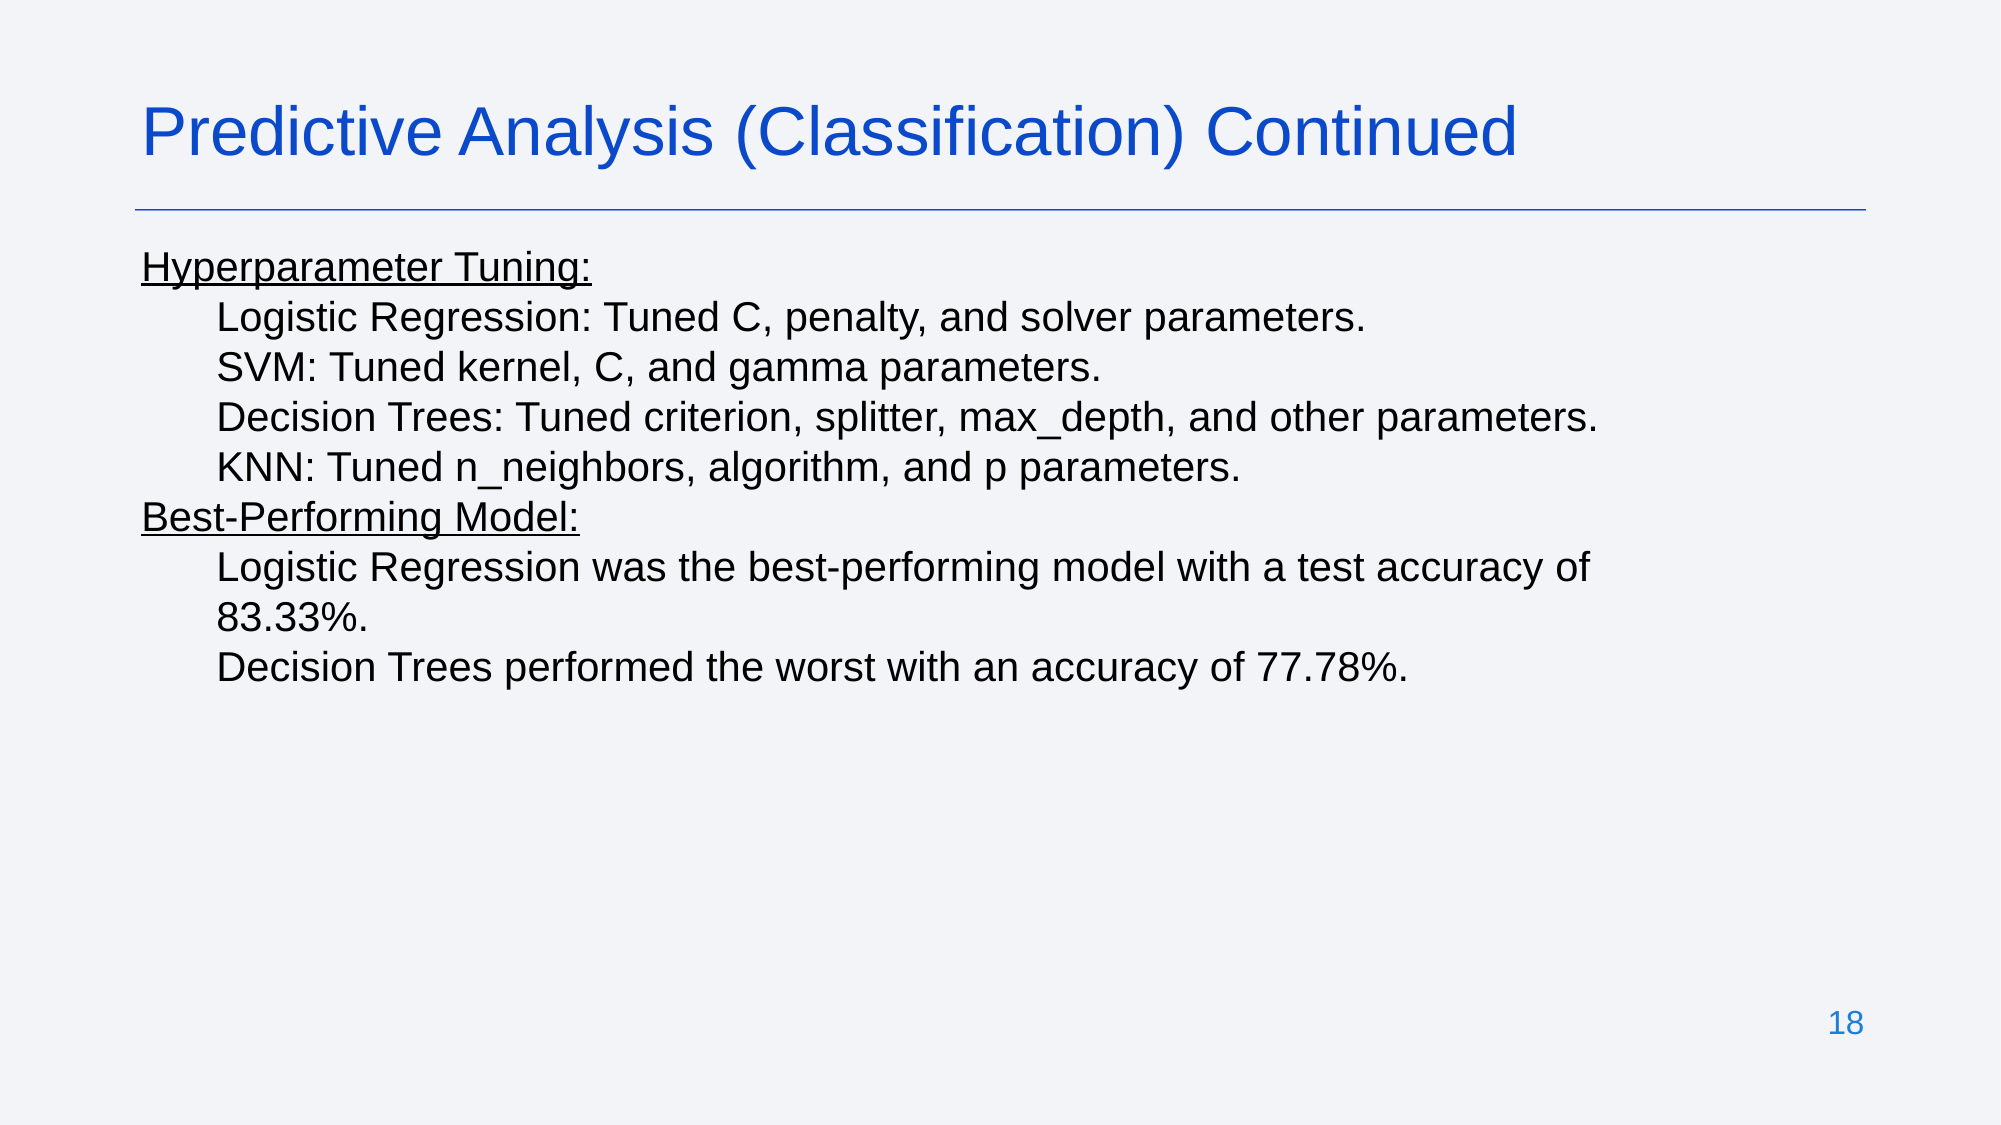

Predictive Analysis (Classification) Continued
Hyperparameter Tuning:
Logistic Regression: Tuned C, penalty, and solver parameters.
SVM: Tuned kernel, C, and gamma parameters.
Decision Trees: Tuned criterion, splitter, max_depth, and other parameters.
KNN: Tuned n_neighbors, algorithm, and p parameters.
Best-Performing Model:
Logistic Regression was the best-performing model with a test accuracy of 83.33%.
Decision Trees performed the worst with an accuracy of 77.78%.

18